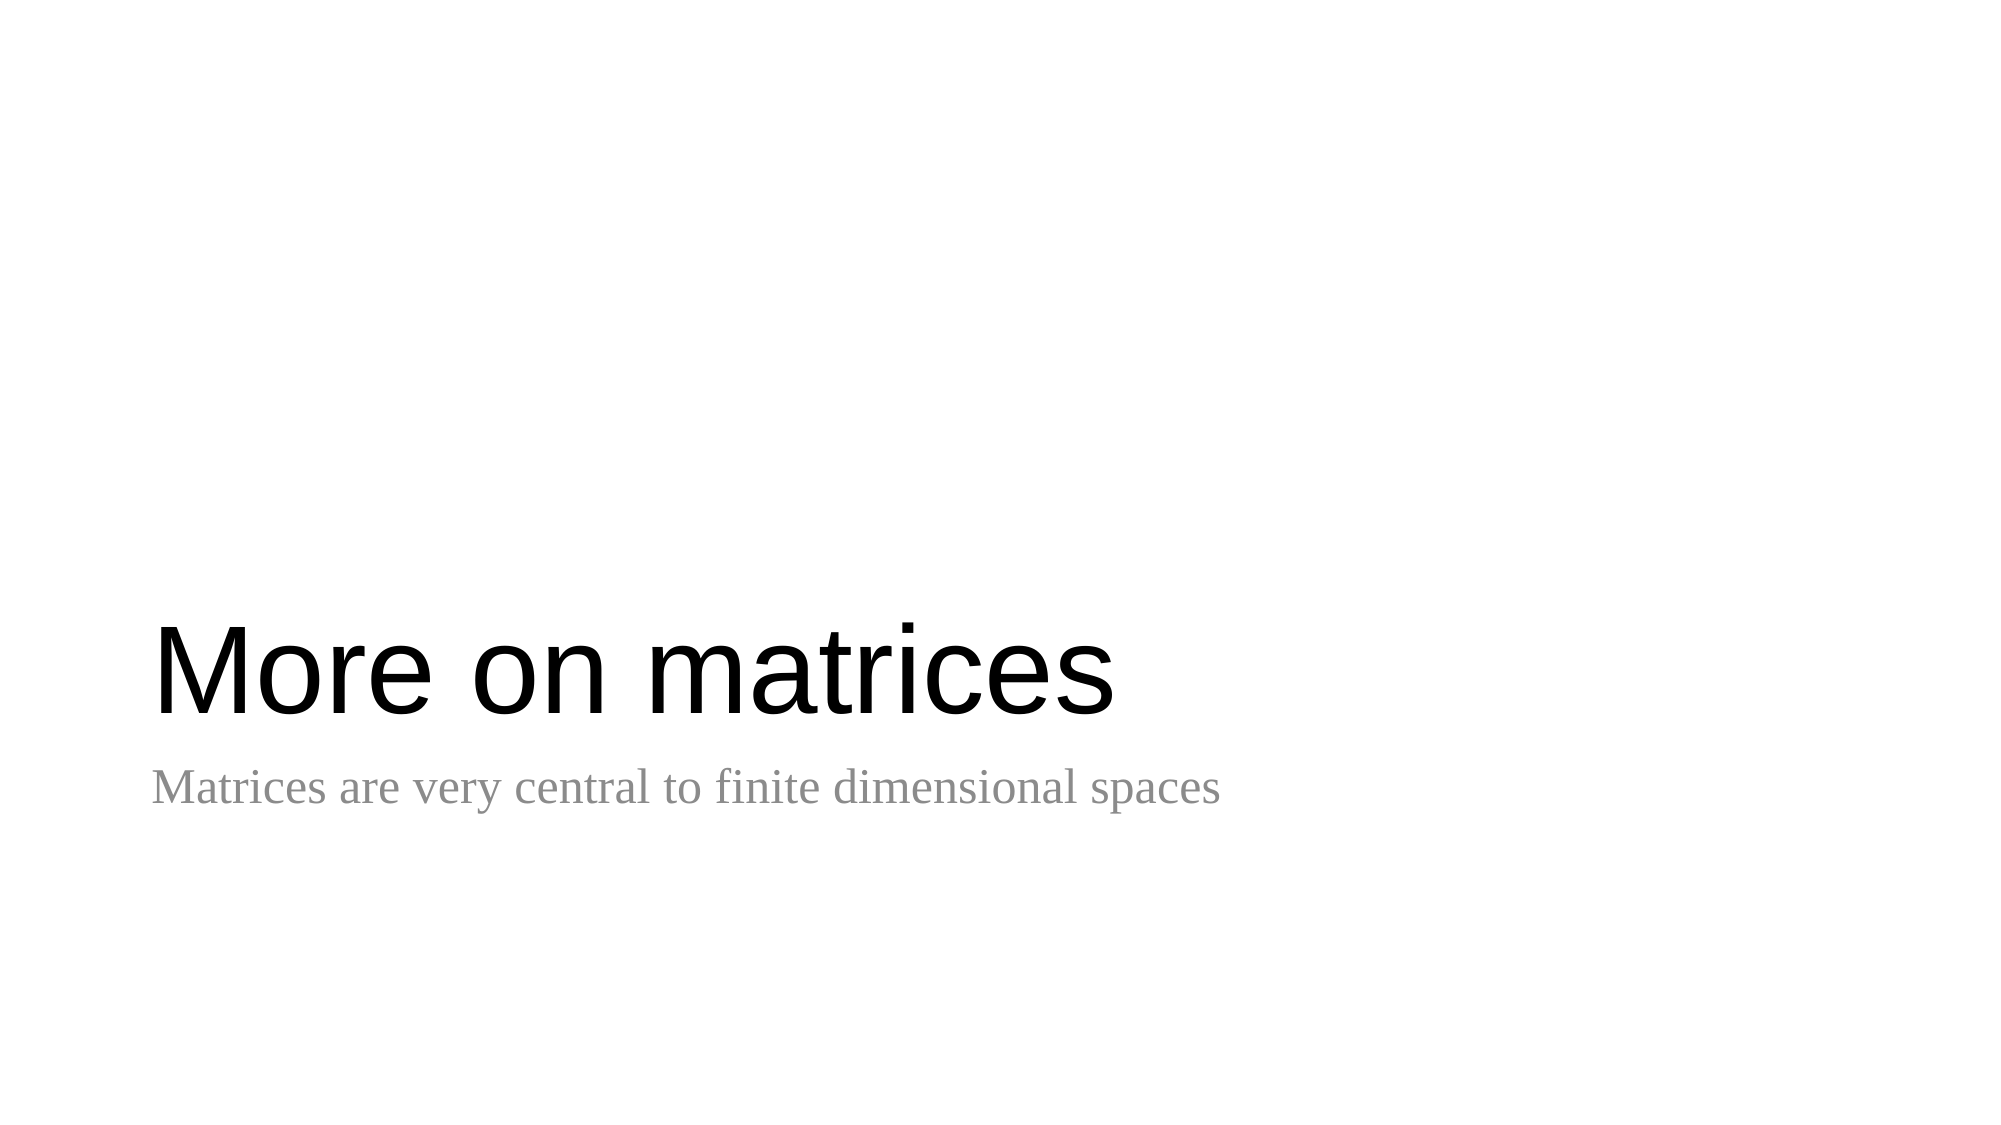

# More on matrices
Matrices are very central to finite dimensional spaces